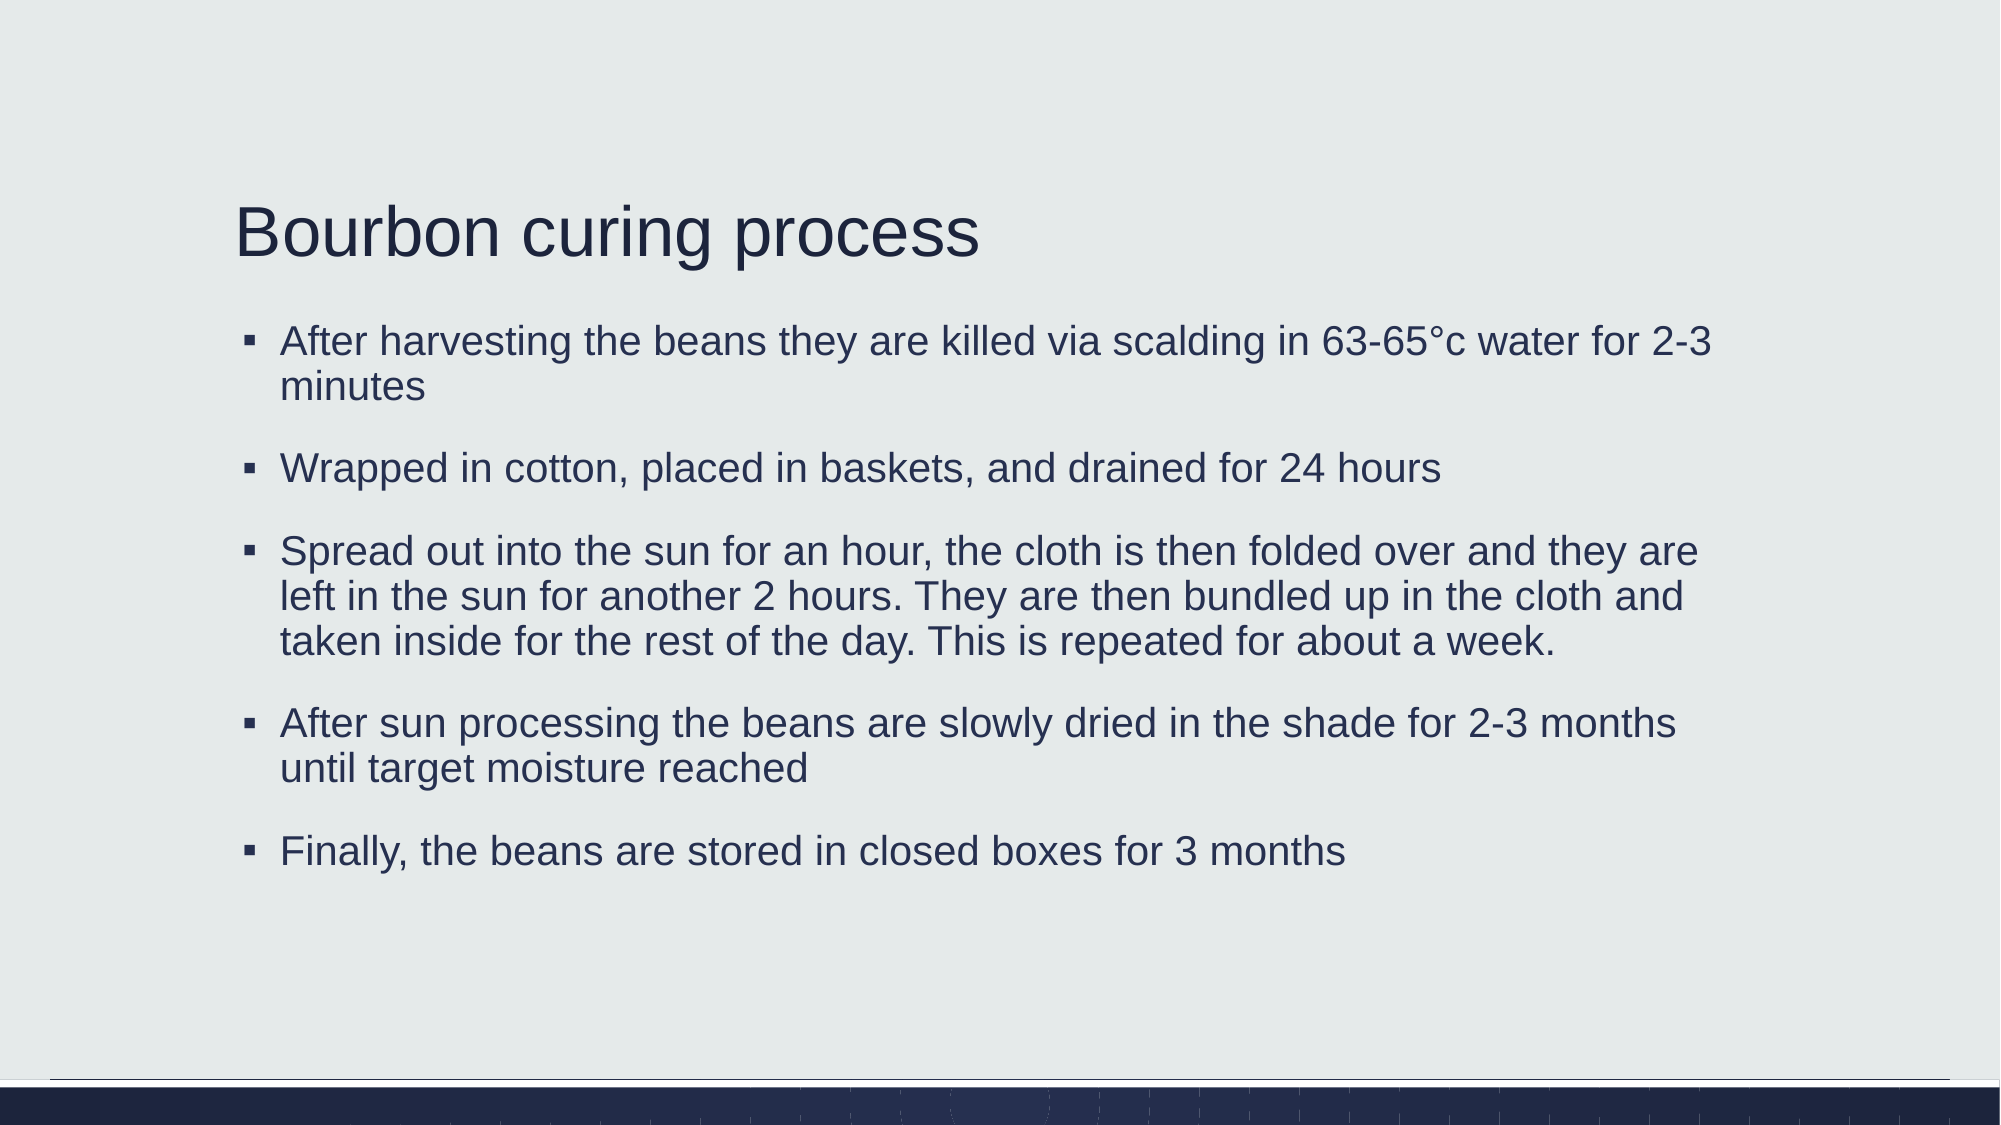

# Bourbon curing process
After harvesting the beans they are killed via scalding in 63-65°c water for 2-3 minutes
Wrapped in cotton, placed in baskets, and drained for 24 hours
Spread out into the sun for an hour, the cloth is then folded over and they are left in the sun for another 2 hours. They are then bundled up in the cloth and taken inside for the rest of the day. This is repeated for about a week.
After sun processing the beans are slowly dried in the shade for 2-3 months until target moisture reached
Finally, the beans are stored in closed boxes for 3 months